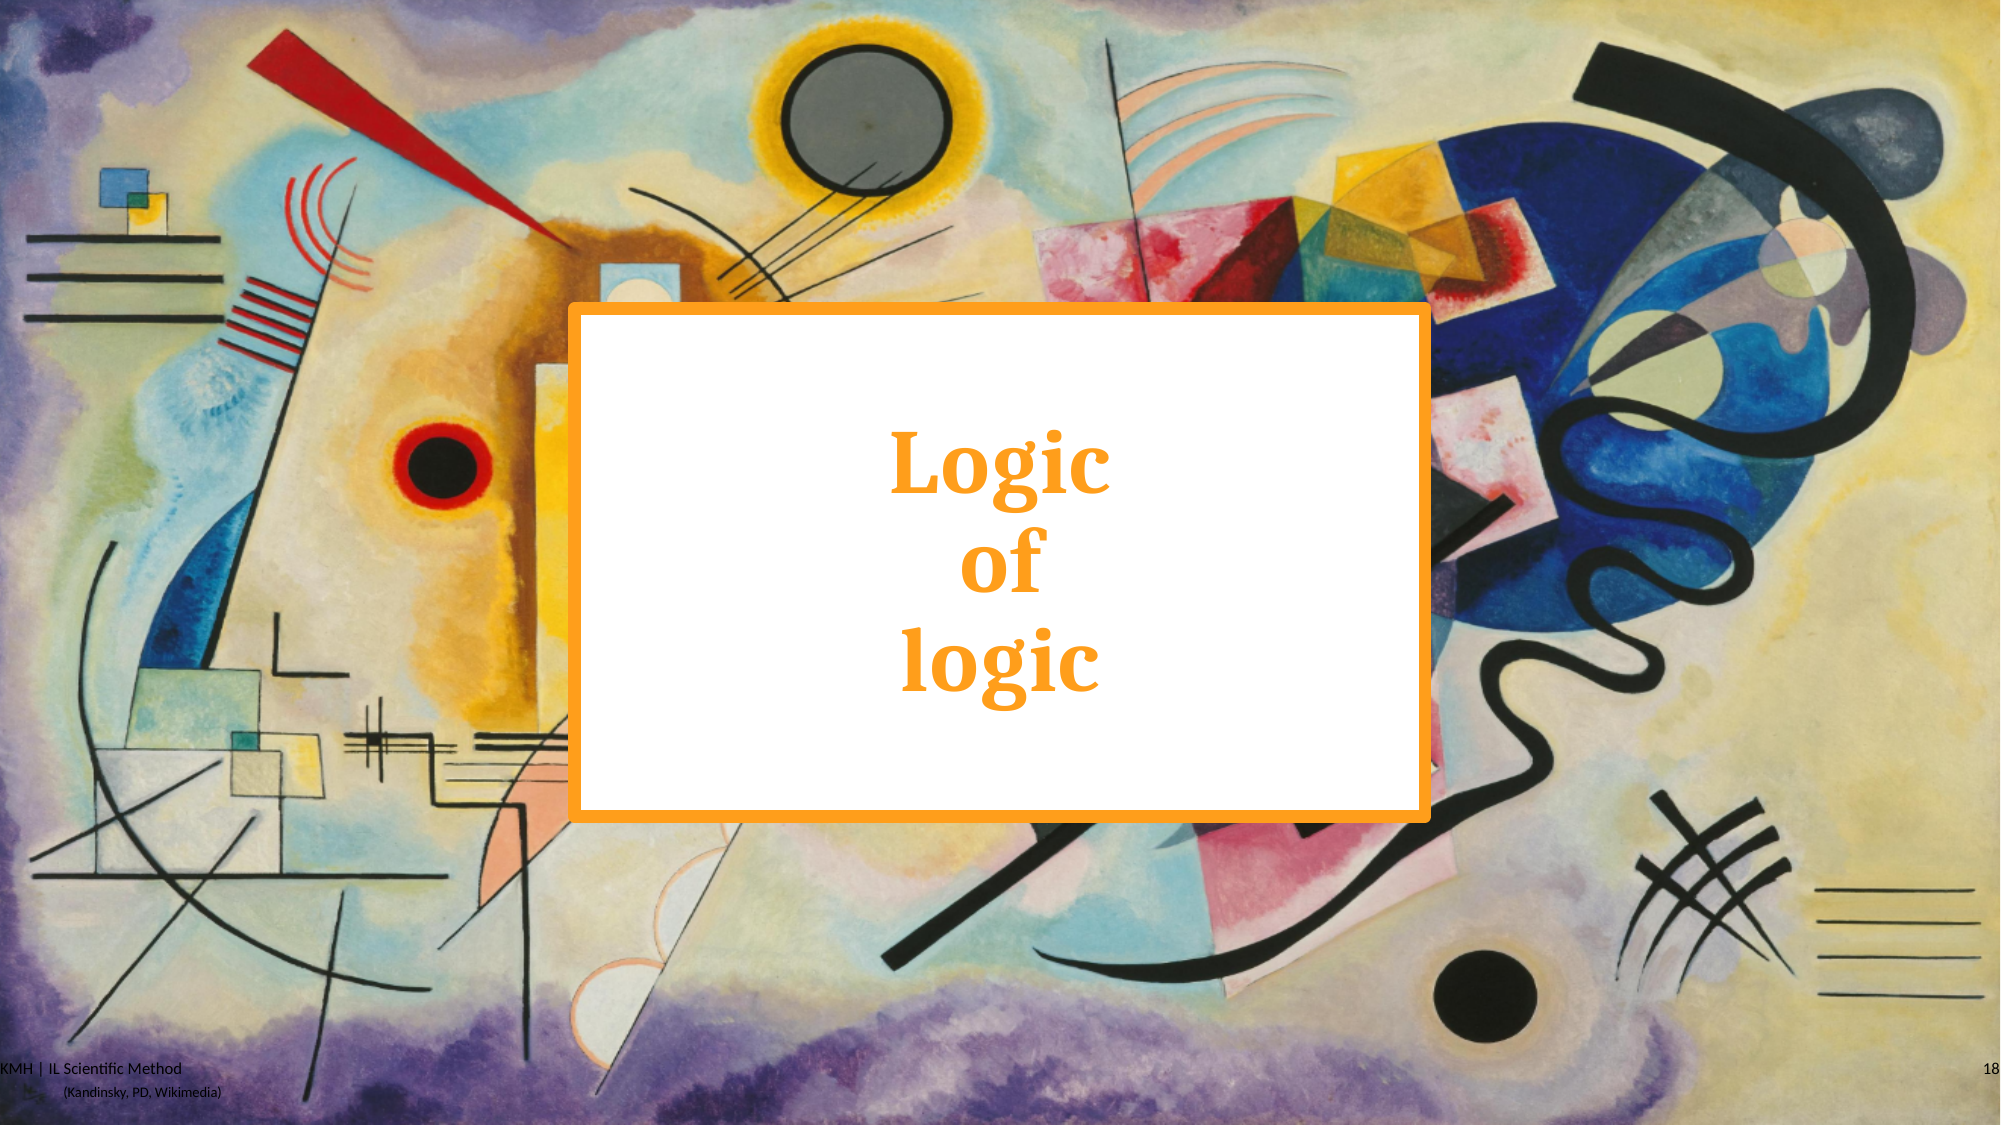

# Logic of logic
KMH | IL Scientific Method
18